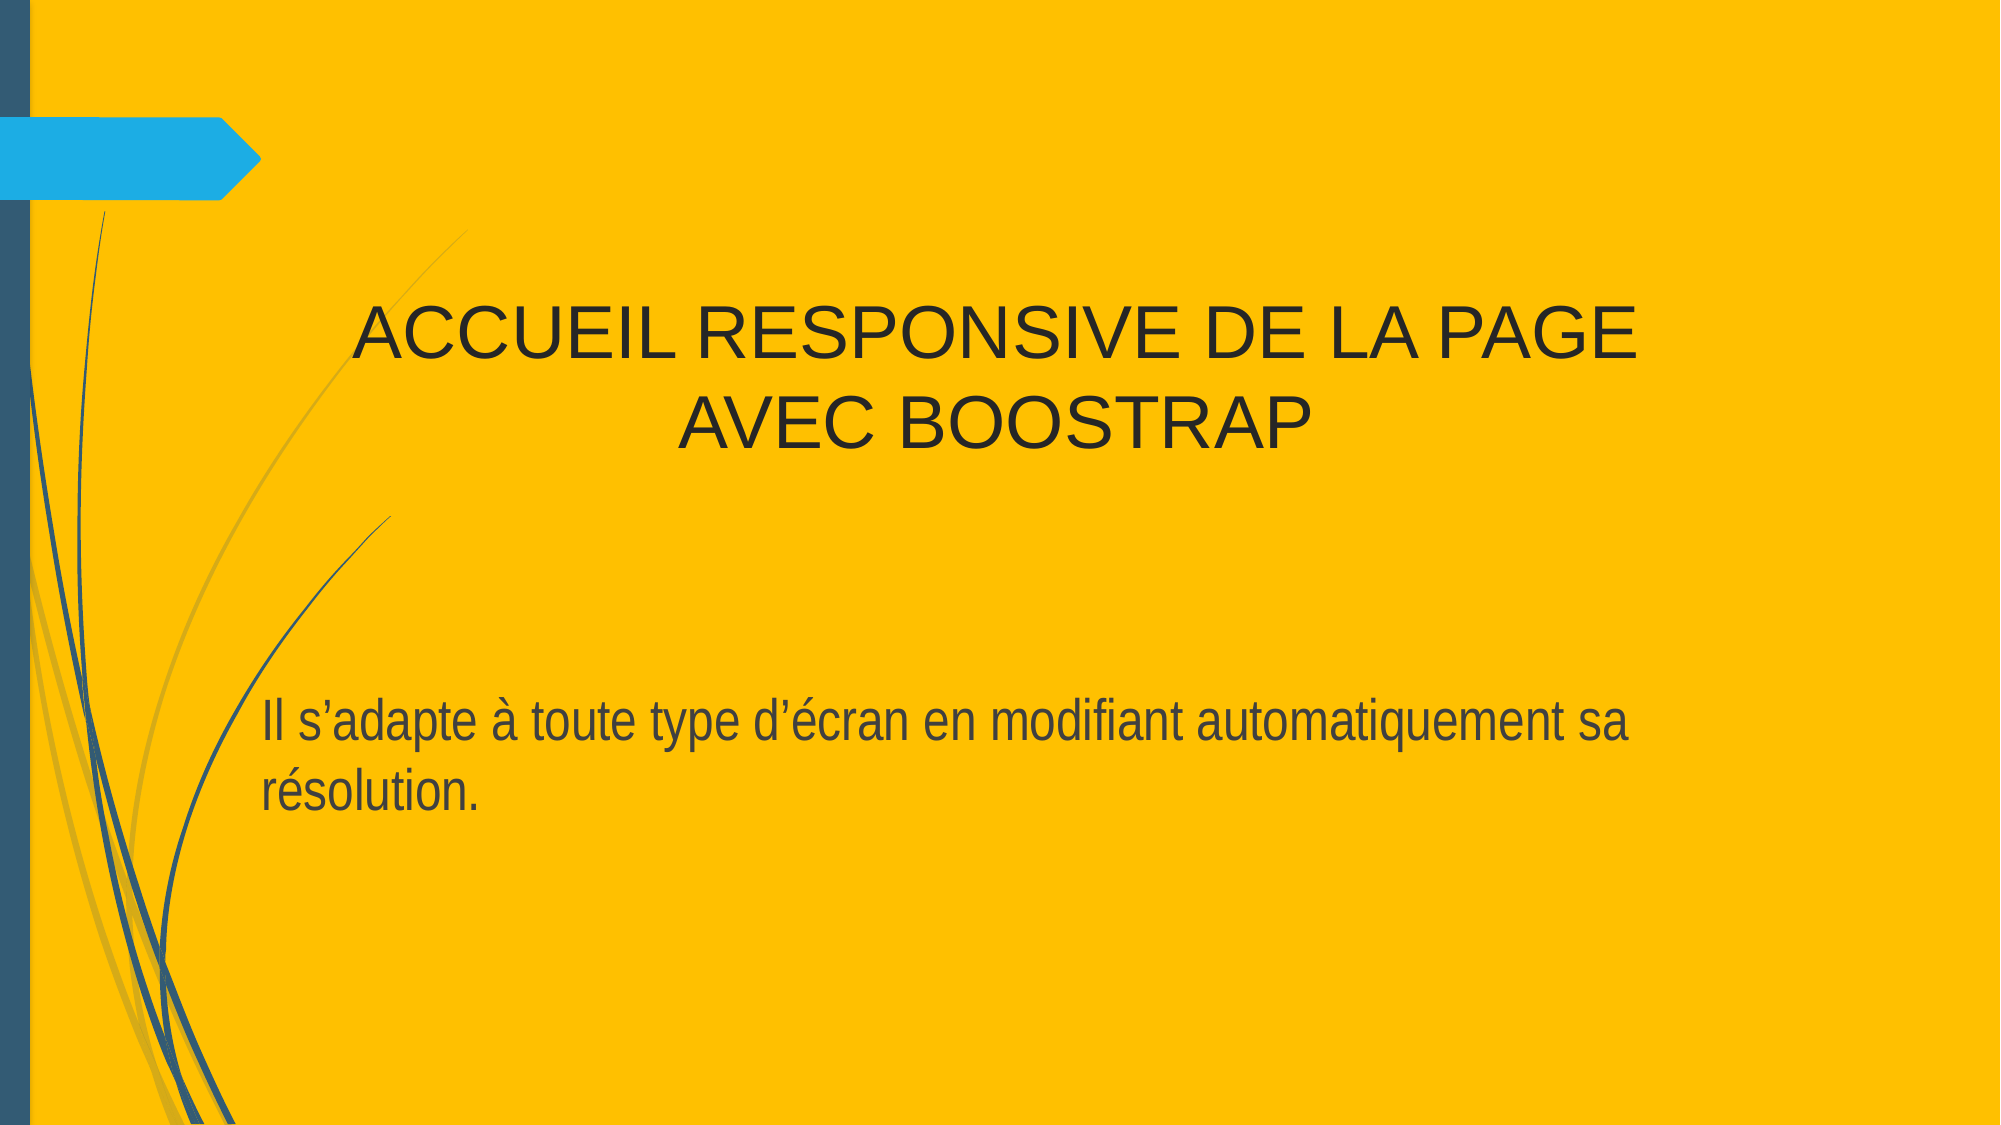

# ACCUEIL RESPONSIVE DE LA PAGE AVEC BOOSTRAP
Il s’adapte à toute type d’écran en modifiant automatiquement sa résolution.